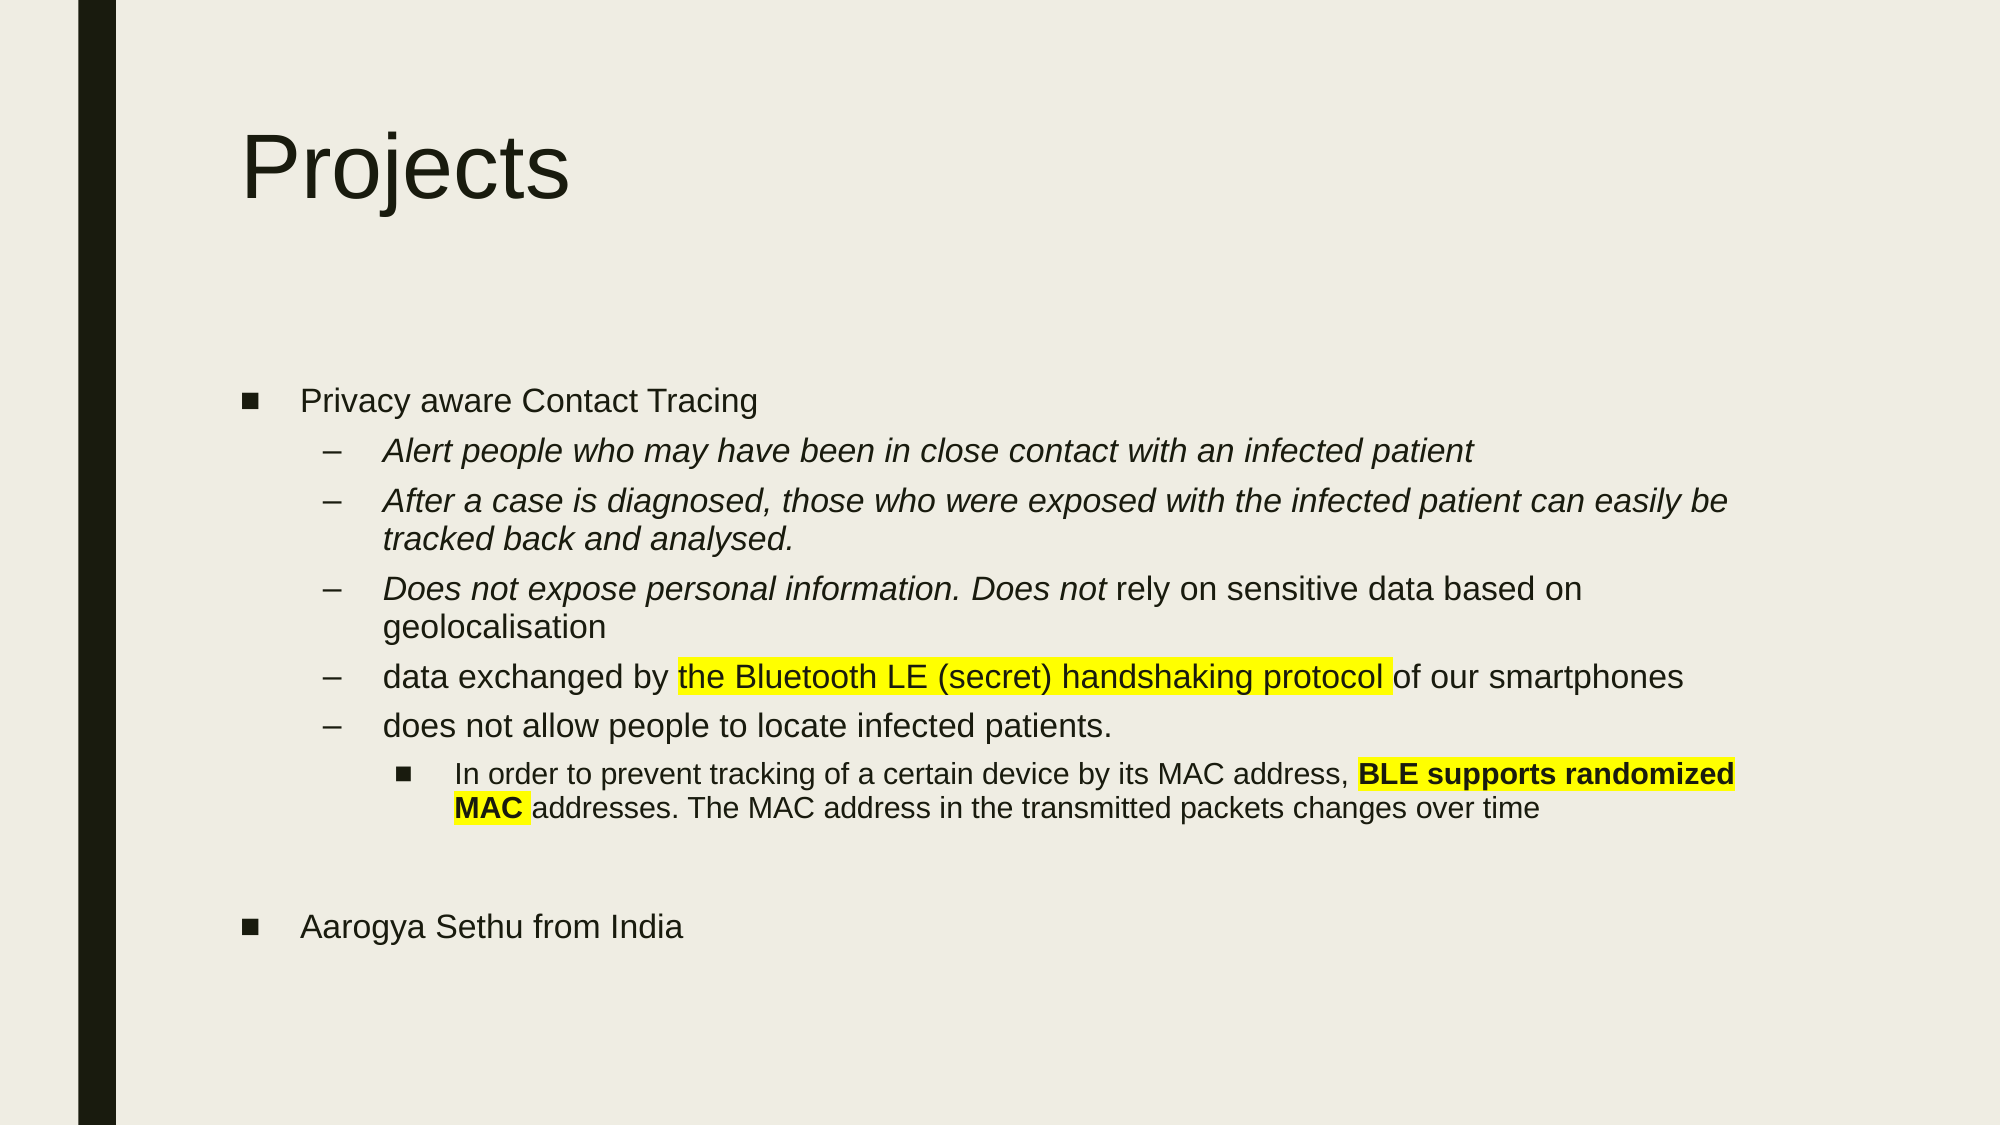

# Projects
Privacy aware Contact Tracing
Alert people who may have been in close contact with an infected patient
After a case is diagnosed, those who were exposed with the infected patient can easily be tracked back and analysed.
Does not expose personal information. Does not rely on sensitive data based on geolocalisation
data exchanged by the Bluetooth LE (secret) handshaking protocol of our smartphones
does not allow people to locate infected patients.
In order to prevent tracking of a certain device by its MAC address, BLE supports randomized MAC addresses. The MAC address in the transmitted packets changes over time

Aarogya Sethu from India